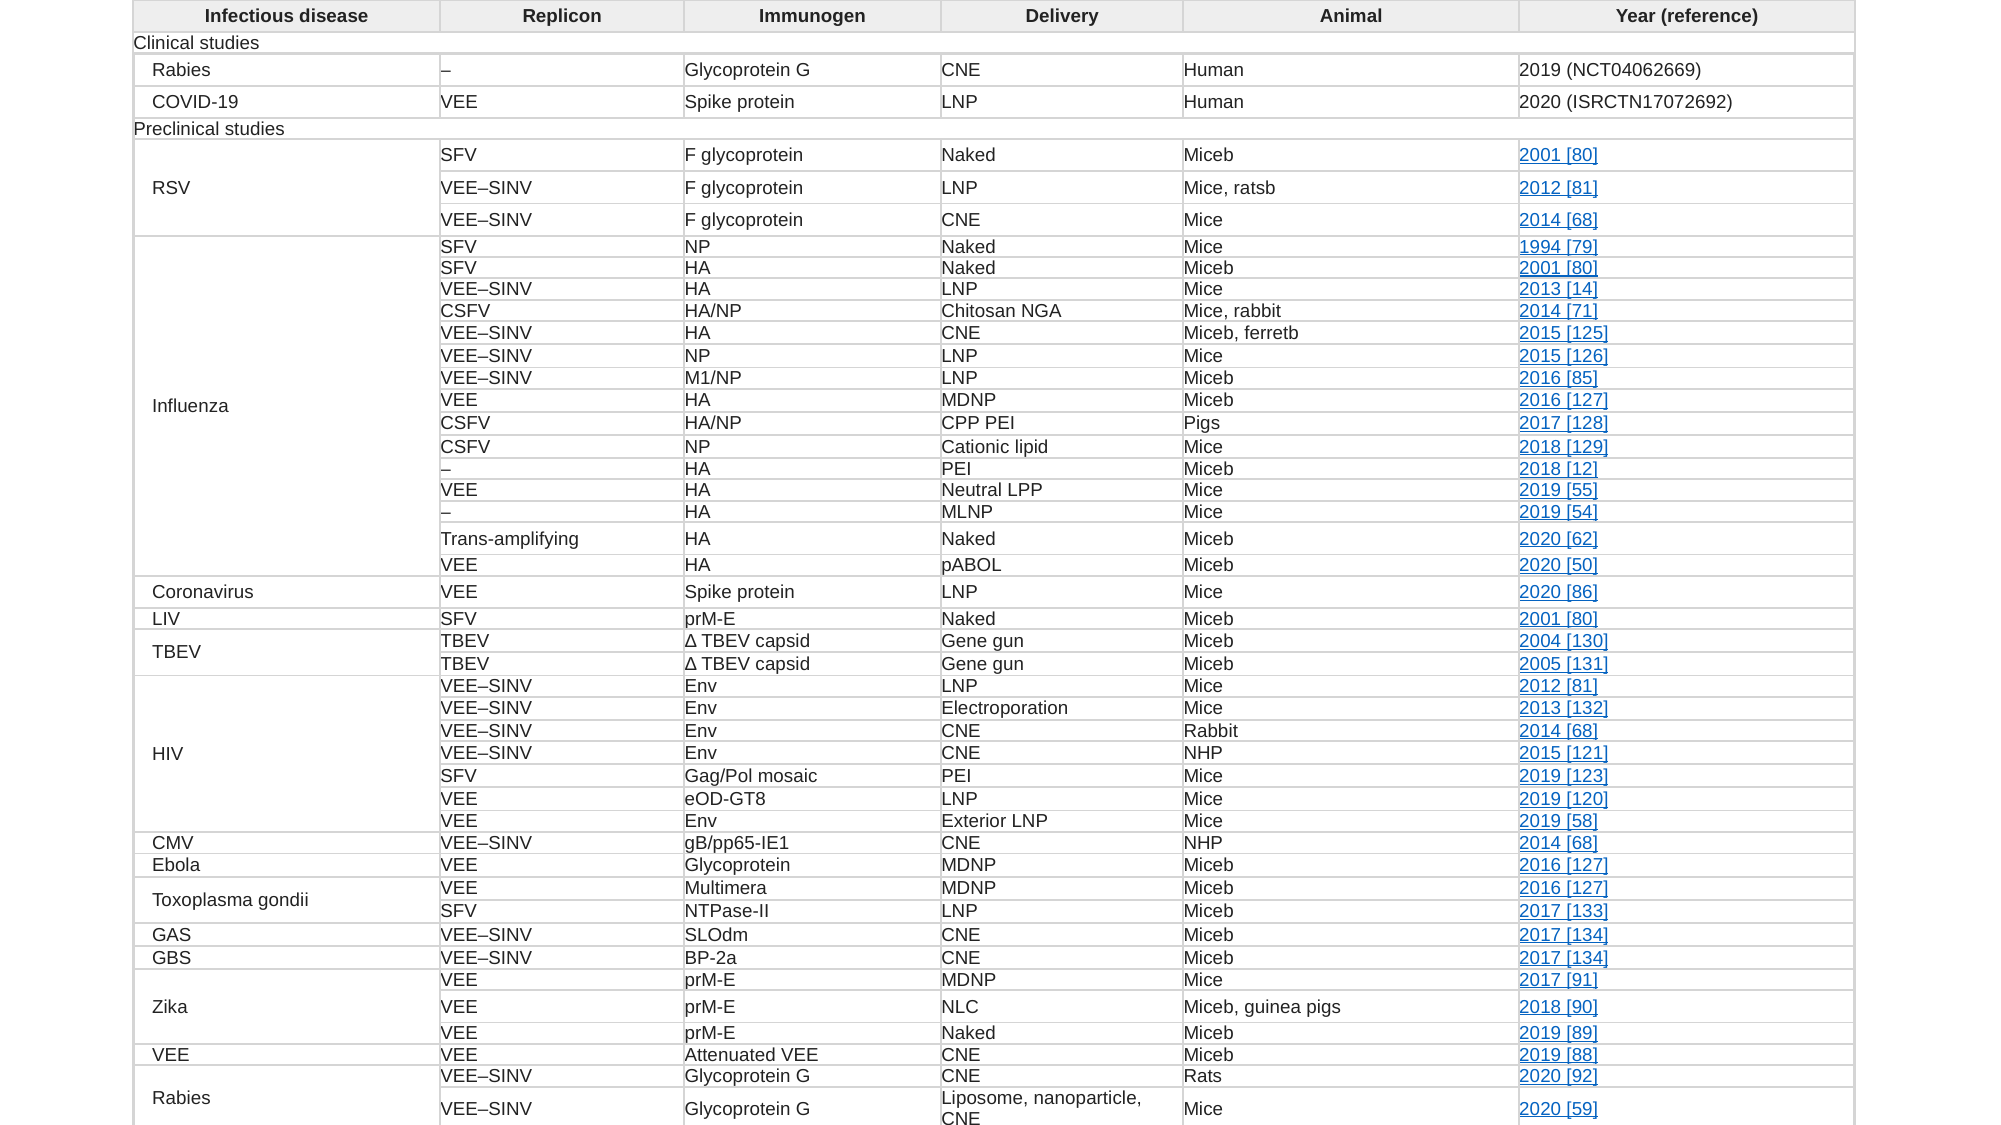

| Infectious disease | Replicon | Immunogen | Delivery | Animal | Year (reference) |
| --- | --- | --- | --- | --- | --- |
| Clinical studies |  |  |  |  |  |
| Rabies | – | Glycoprotein G | CNE | Human | 2019 (NCT04062669) |
| COVID-19 | VEE | Spike protein | LNP | Human | 2020 (ISRCTN17072692) |
| Preclinical studies |  |  |  |  |  |
| RSV | SFV | F glycoprotein | Naked | Miceb | 2001 [80] |
|  | VEE–SINV | F glycoprotein | LNP | Mice, ratsb | 2012 [81] |
|  | VEE–SINV | F glycoprotein | CNE | Mice | 2014 [68] |
| Influenza | SFV | NP | Naked | Mice | 1994 [79] |
|  | SFV | HA | Naked | Miceb | 2001 [80] |
|  | VEE–SINV | HA | LNP | Mice | 2013 [14] |
|  | CSFV | HA/NP | Chitosan NGA | Mice, rabbit | 2014 [71] |
|  | VEE–SINV | HA | CNE | Miceb, ferretb | 2015 [125] |
|  | VEE–SINV | NP | LNP | Mice | 2015 [126] |
|  | VEE–SINV | M1/NP | LNP | Miceb | 2016 [85] |
|  | VEE | HA | MDNP | Miceb | 2016 [127] |
|  | CSFV | HA/NP | CPP PEI | Pigs | 2017 [128] |
|  | CSFV | NP | Cationic lipid | Mice | 2018 [129] |
|  | – | HA | PEI | Miceb | 2018 [12] |
|  | VEE | HA | Neutral LPP | Mice | 2019 [55] |
|  | – | HA | MLNP | Mice | 2019 [54] |
|  | Trans-amplifying | HA | Naked | Miceb | 2020 [62] |
|  | VEE | HA | pABOL | Miceb | 2020 [50] |
| Coronavirus | VEE | Spike protein | LNP | Mice | 2020 [86] |
| LIV | SFV | prM-E | Naked | Miceb | 2001 [80] |
| TBEV | TBEV | Δ TBEV capsid | Gene gun | Miceb | 2004 [130] |
|  | TBEV | Δ TBEV capsid | Gene gun | Miceb | 2005 [131] |
| HIV | VEE–SINV | Env | LNP | Mice | 2012 [81] |
|  | VEE–SINV | Env | Electroporation | Mice | 2013 [132] |
|  | VEE–SINV | Env | CNE | Rabbit | 2014 [68] |
|  | VEE–SINV | Env | CNE | NHP | 2015 [121] |
|  | SFV | Gag/Pol mosaic | PEI | Mice | 2019 [123] |
|  | VEE | eOD-GT8 | LNP | Mice | 2019 [120] |
|  | VEE | Env | Exterior LNP | Mice | 2019 [58] |
| CMV | VEE–SINV | gB/pp65-IE1 | CNE | NHP | 2014 [68] |
| Ebola | VEE | Glycoprotein | MDNP | Miceb | 2016 [127] |
| Toxoplasma gondii | VEE | Multimera | MDNP | Miceb | 2016 [127] |
|  | SFV | NTPase-II | LNP | Miceb | 2017 [133] |
| GAS | VEE–SINV | SLOdm | CNE | Miceb | 2017 [134] |
| GBS | VEE–SINV | BP-2a | CNE | Miceb | 2017 [134] |
| Zika | VEE | prM-E | MDNP | Mice | 2017 [91] |
|  | VEE | prM-E | NLC | Miceb, guinea pigs | 2018 [90] |
|  | VEE | prM-E | Naked | Miceb | 2019 [89] |
| VEE | VEE | Attenuated VEE | CNE | Miceb | 2019 [88] |
| Rabies | VEE–SINV | Glycoprotein G | CNE | Rats | 2020 [92] |
|  | VEE–SINV | Glycoprotein G | Liposome, nanoparticle, CNE | Mice | 2020 [59] |